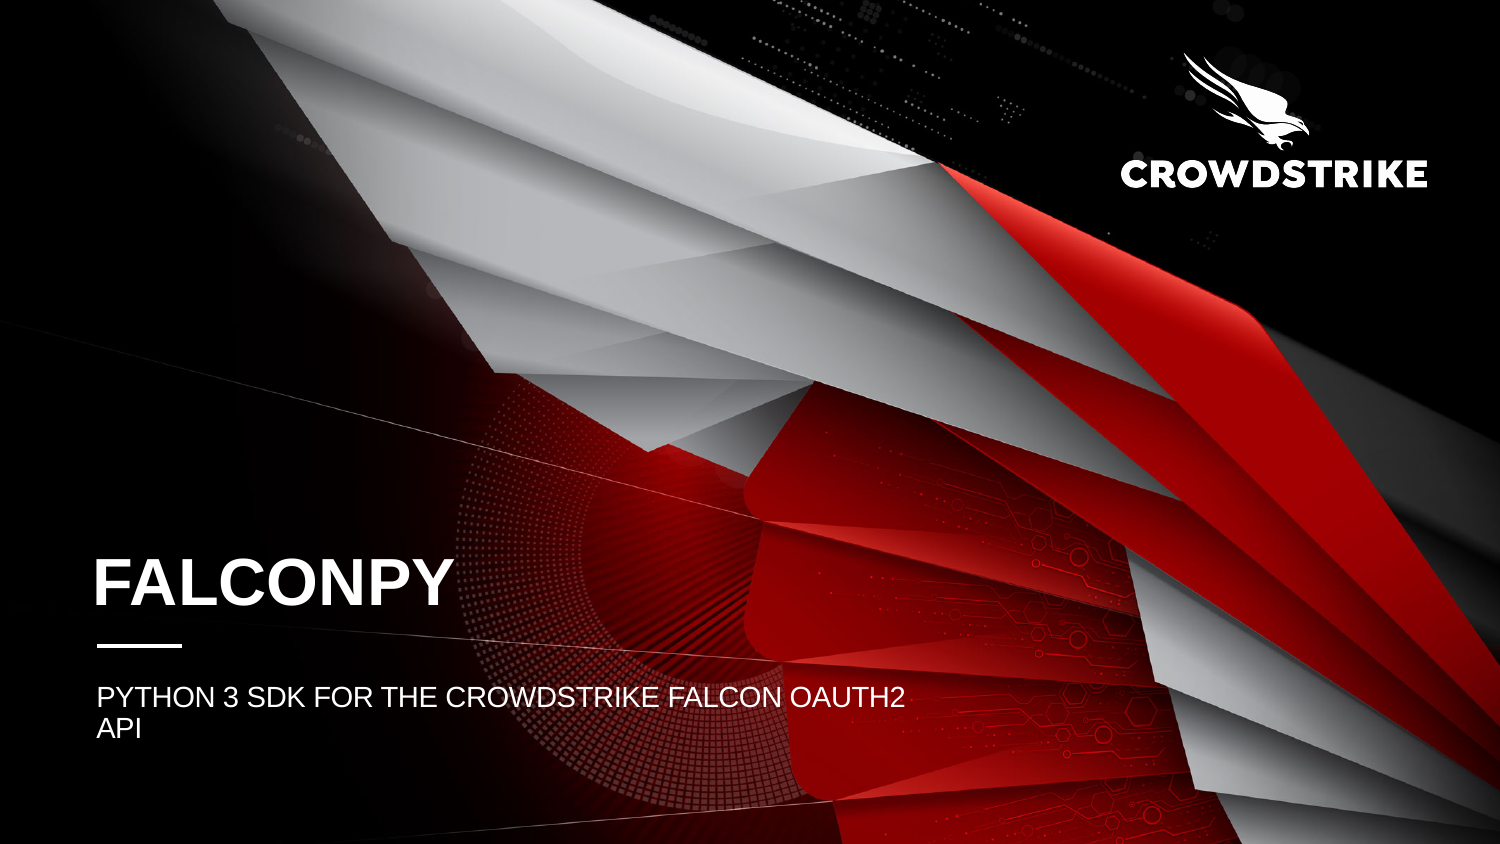

# falconpy
Python 3 SDK for the CrowdStrike Falcon OAuth2 API